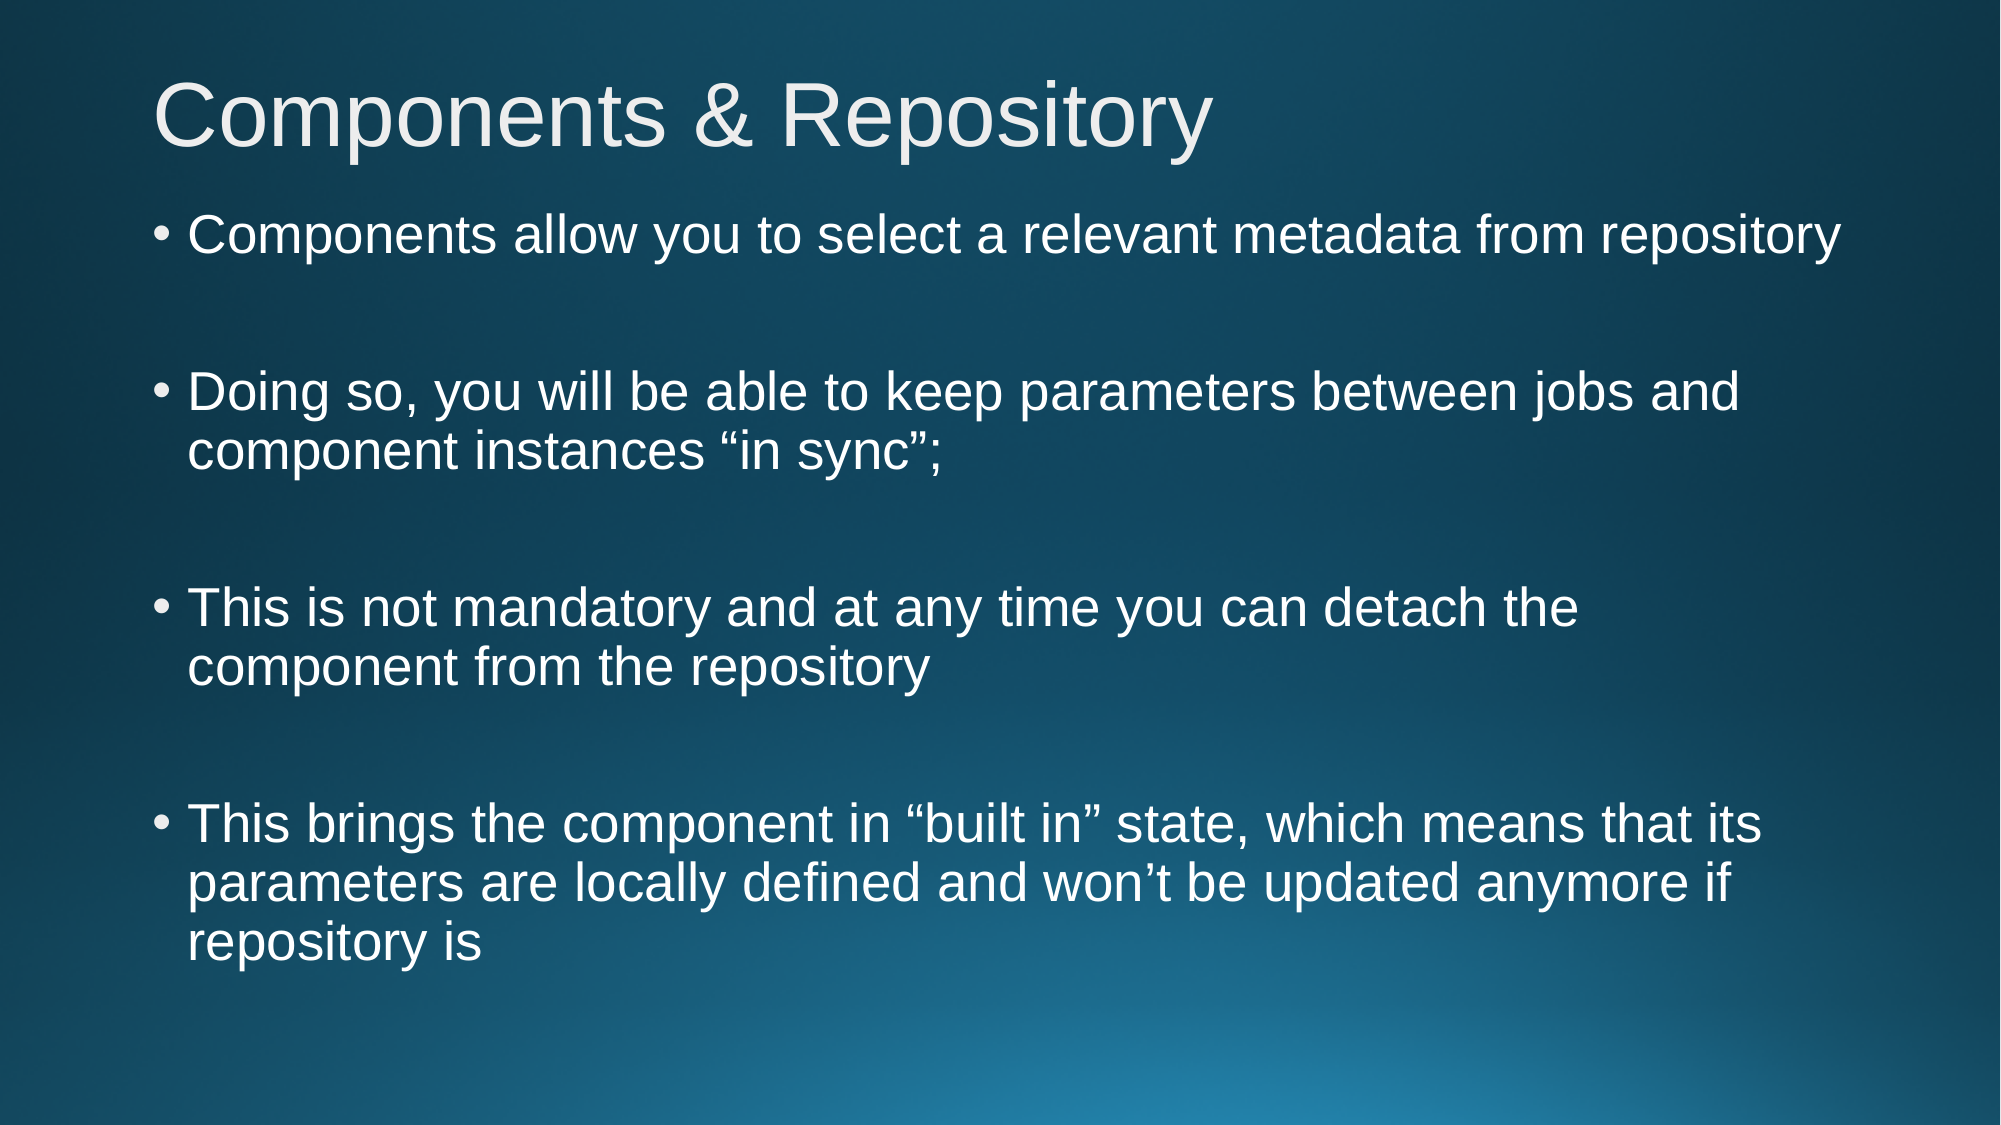

Components & Repository
Components allow you to select a relevant metadata from repository

Doing so, you will be able to keep parameters between jobs and component instances “in sync”;

This is not mandatory and at any time you can detach the component from the repository

This brings the component in “built in” state, which means that its parameters are locally defined and won’t be updated anymore if repository is